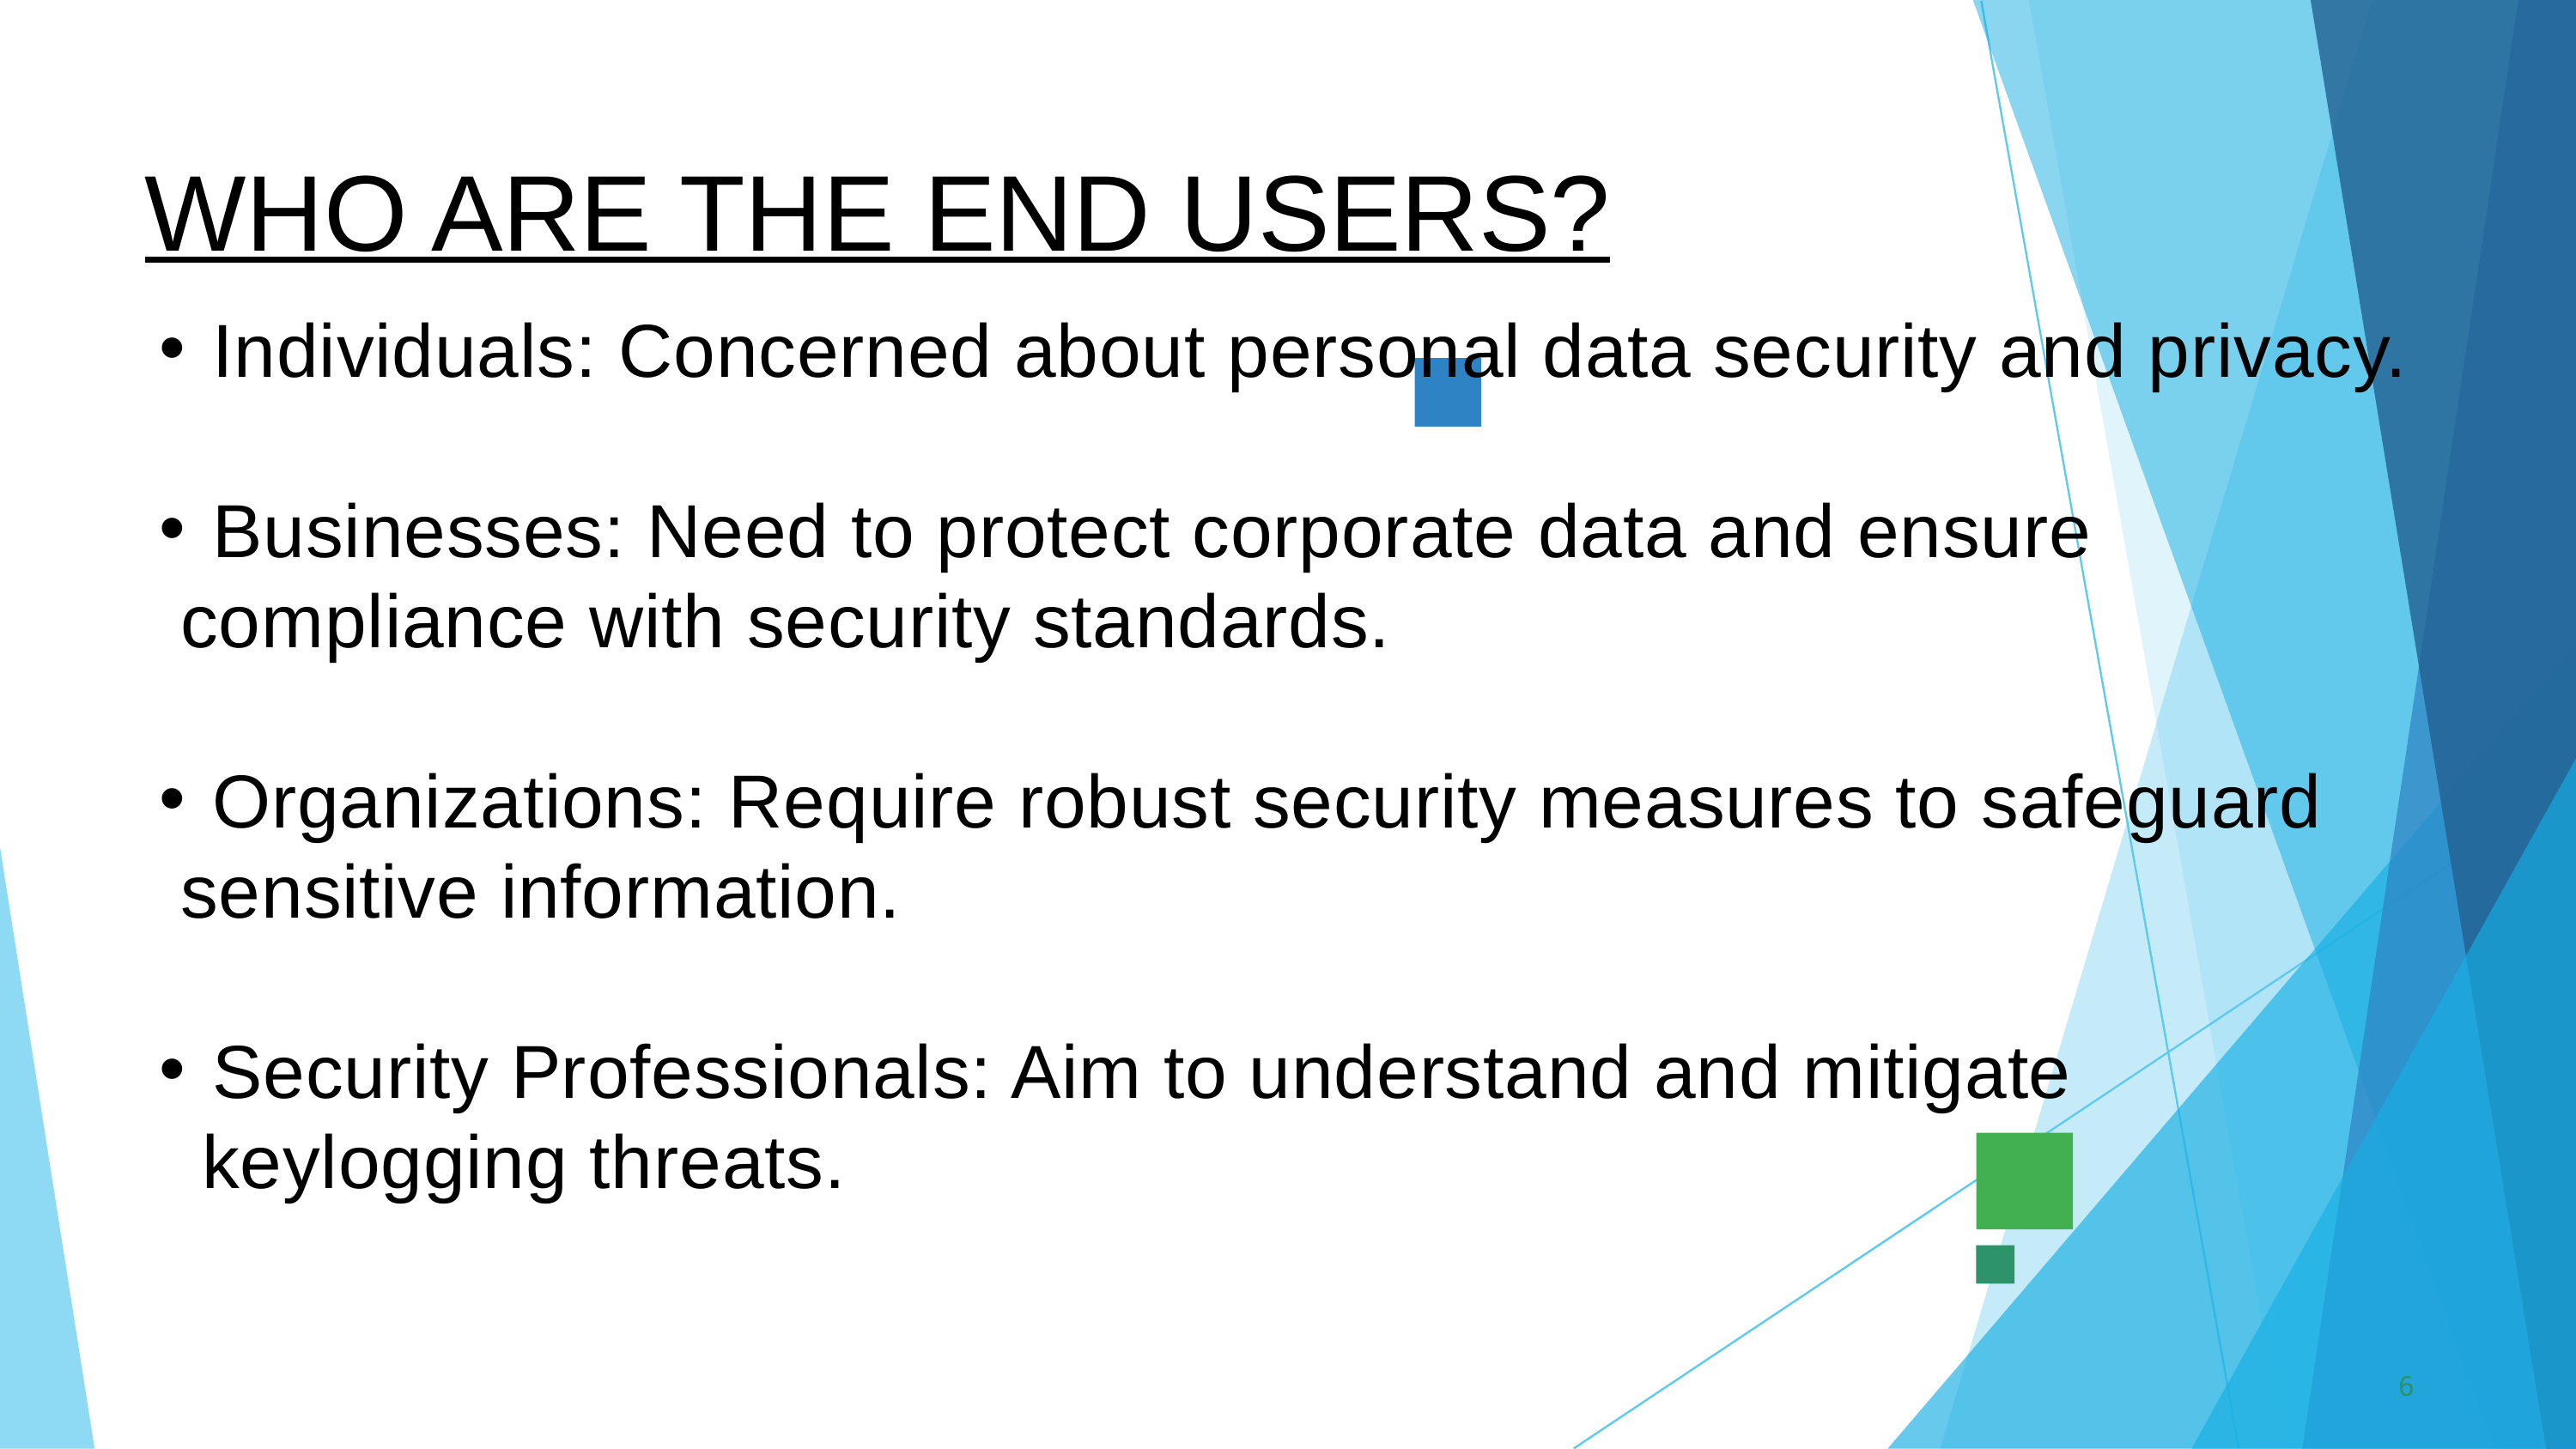

WHO ARE THE END USERS?
Individuals: Concerned about personal data security and privacy.

Businesses: Need to protect corporate data and ensure
 compliance with security standards.

Organizations: Require robust security measures to safeguard
 sensitive information.

Security Professionals: Aim to understand and mitigate
  keylogging threats.

6